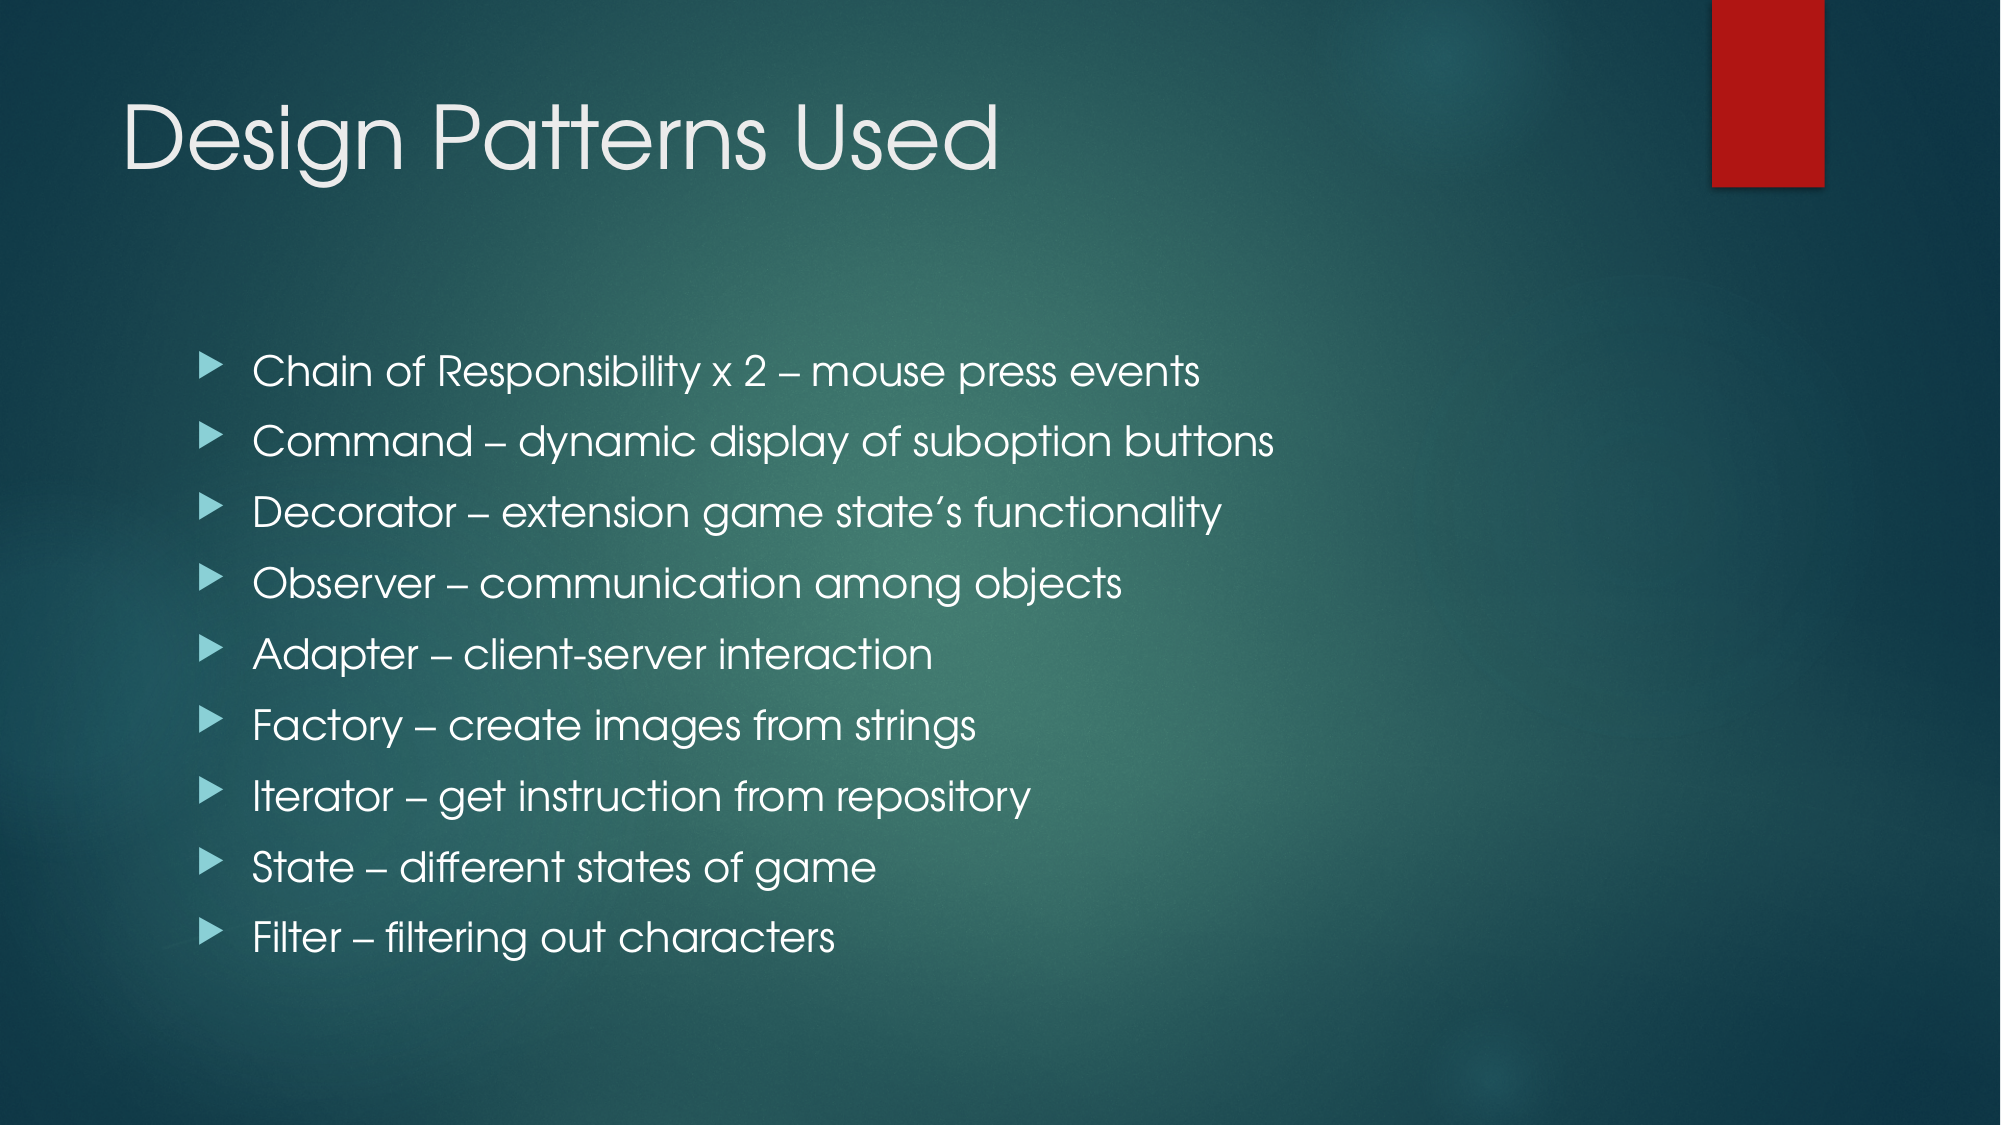

# Design Patterns Used
Chain of Responsibility x 2 – mouse press events
Command – dynamic display of suboption buttons
Decorator – extension game state’s functionality
Observer – communication among objects
Adapter – client-server interaction
Factory – create images from strings
Iterator – get instruction from repository
State – different states of game
Filter – filtering out characters